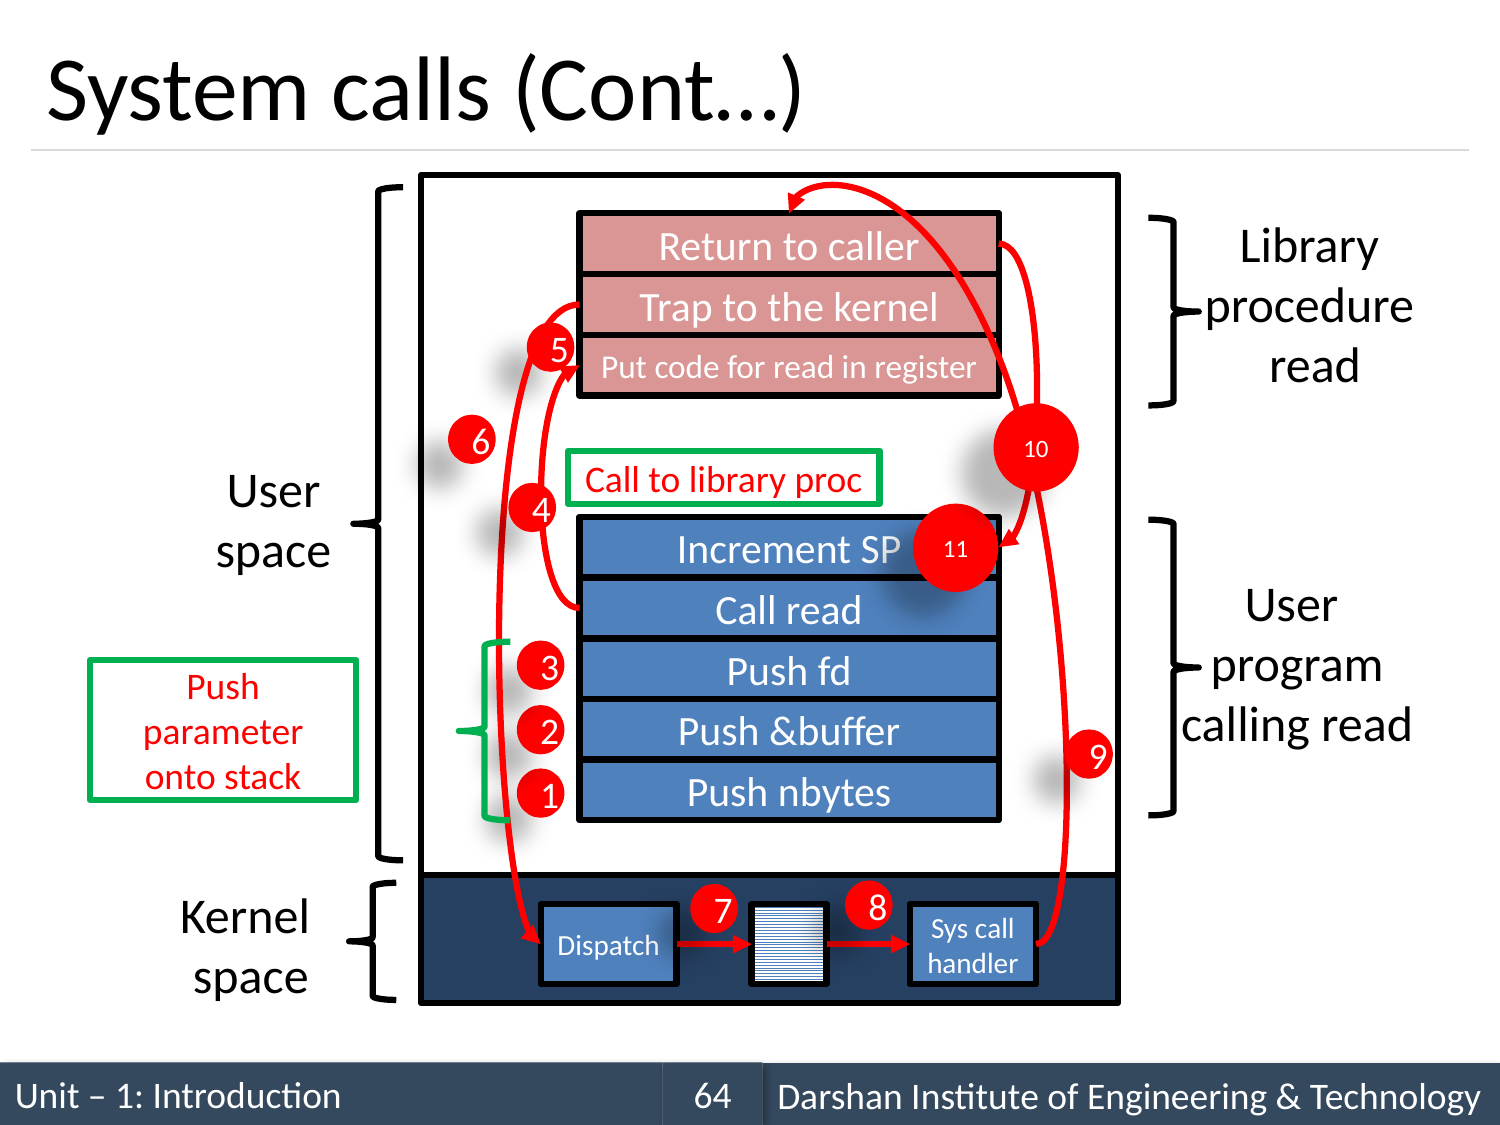

# System calls (Cont…)

Library
procedure
read
Return to caller

Trap to the kernel
5
Put code for read in register
10
6
User
space
4
11
Increment SP

User
program
calling read
Call read
Push fd
3
Push &buffer
2
9
Push nbytes
1

Kernel
space
8

7
Dispatch

Sys call
handler
Call to library proc

Push parameter onto stack